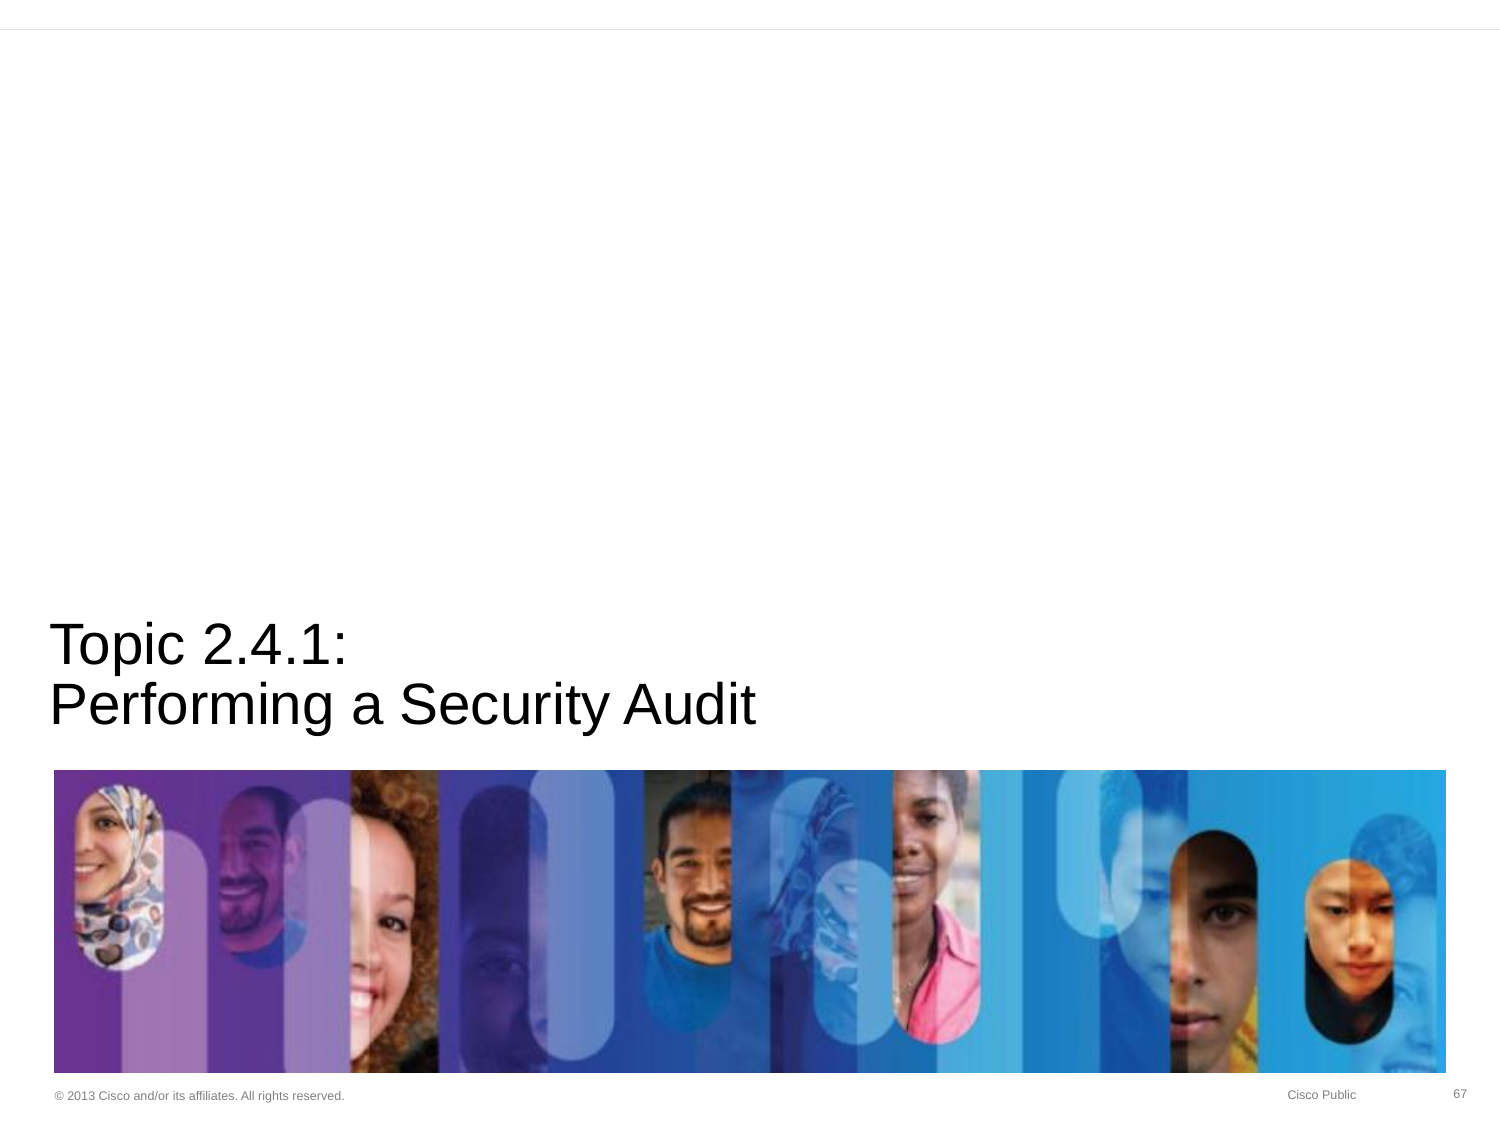

# Topic 2.4.1: Performing a Security Audit